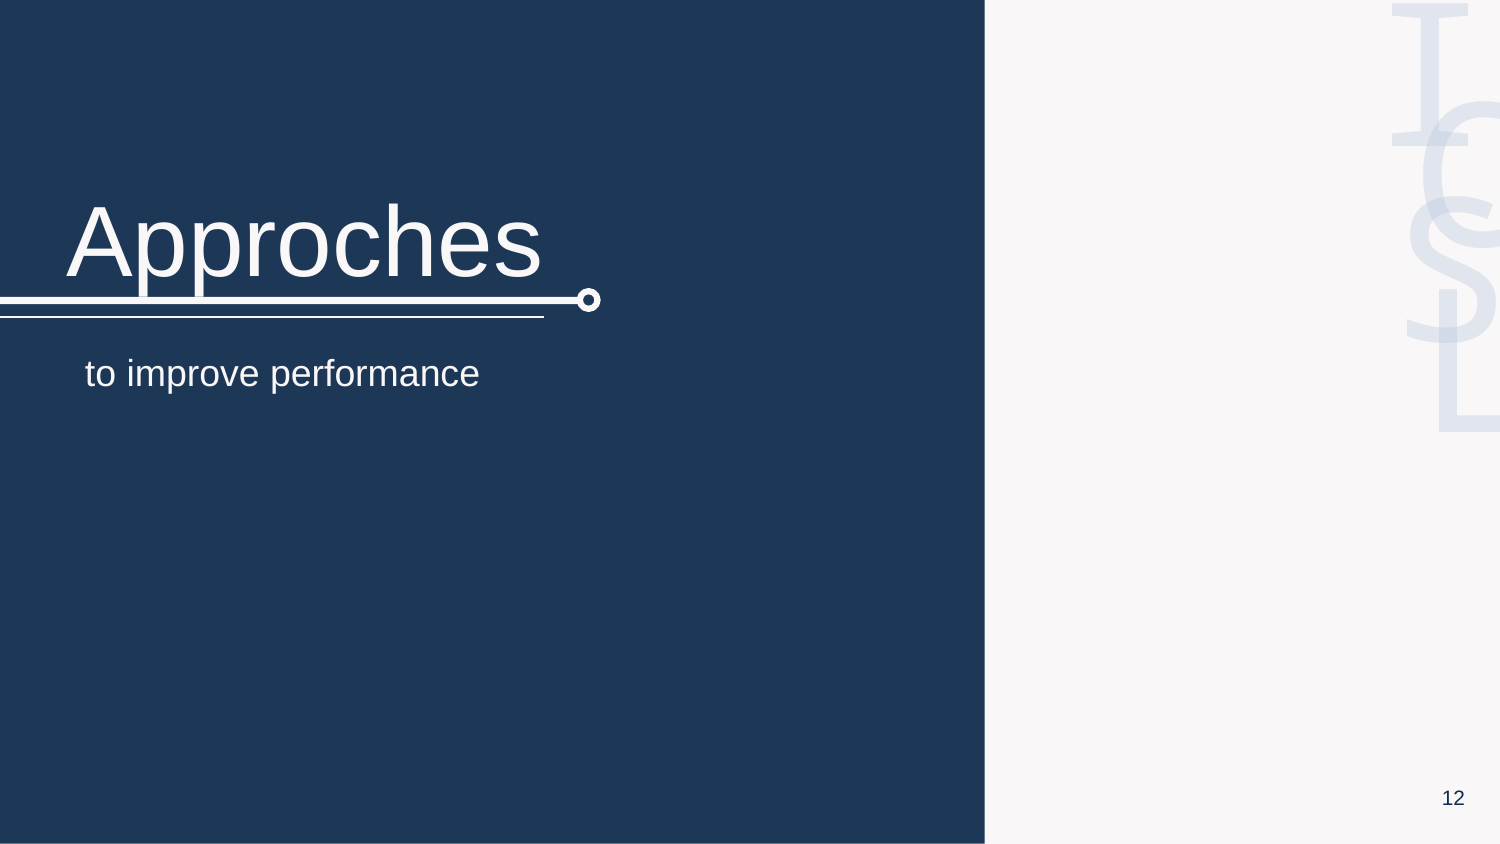

I
# Approches
C
S
L

to improve performance
12